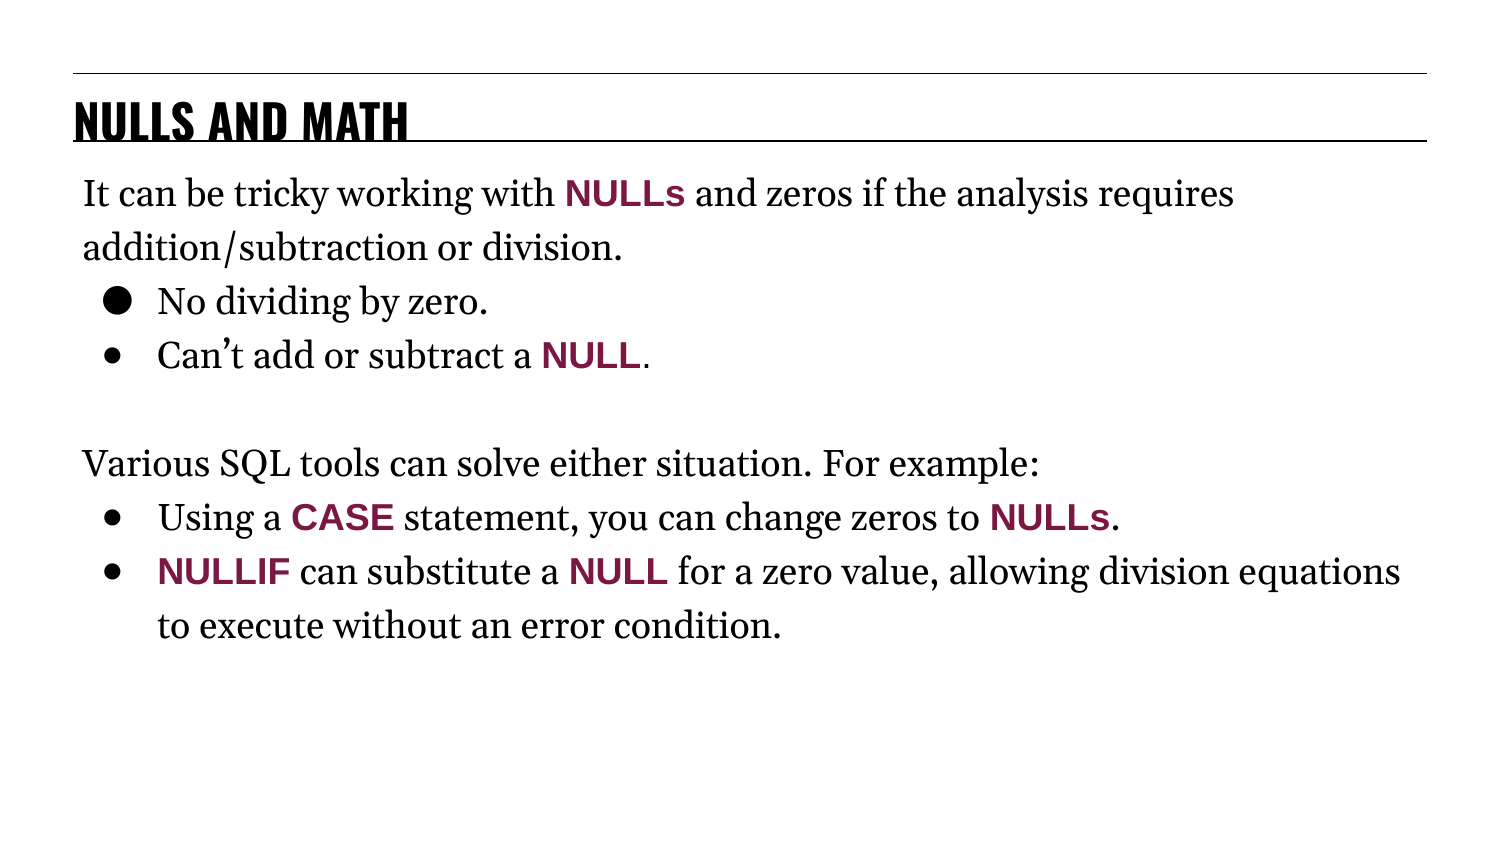

NULLS AND MATH
It can be tricky working with NULLs and zeros if the analysis requires addition/subtraction or division.
No dividing by zero.
Can’t add or subtract a NULL.

Various SQL tools can solve either situation. For example:
Using a CASE statement, you can change zeros to NULLs.
NULLIF can substitute a NULL for a zero value, allowing division equations to execute without an error condition.